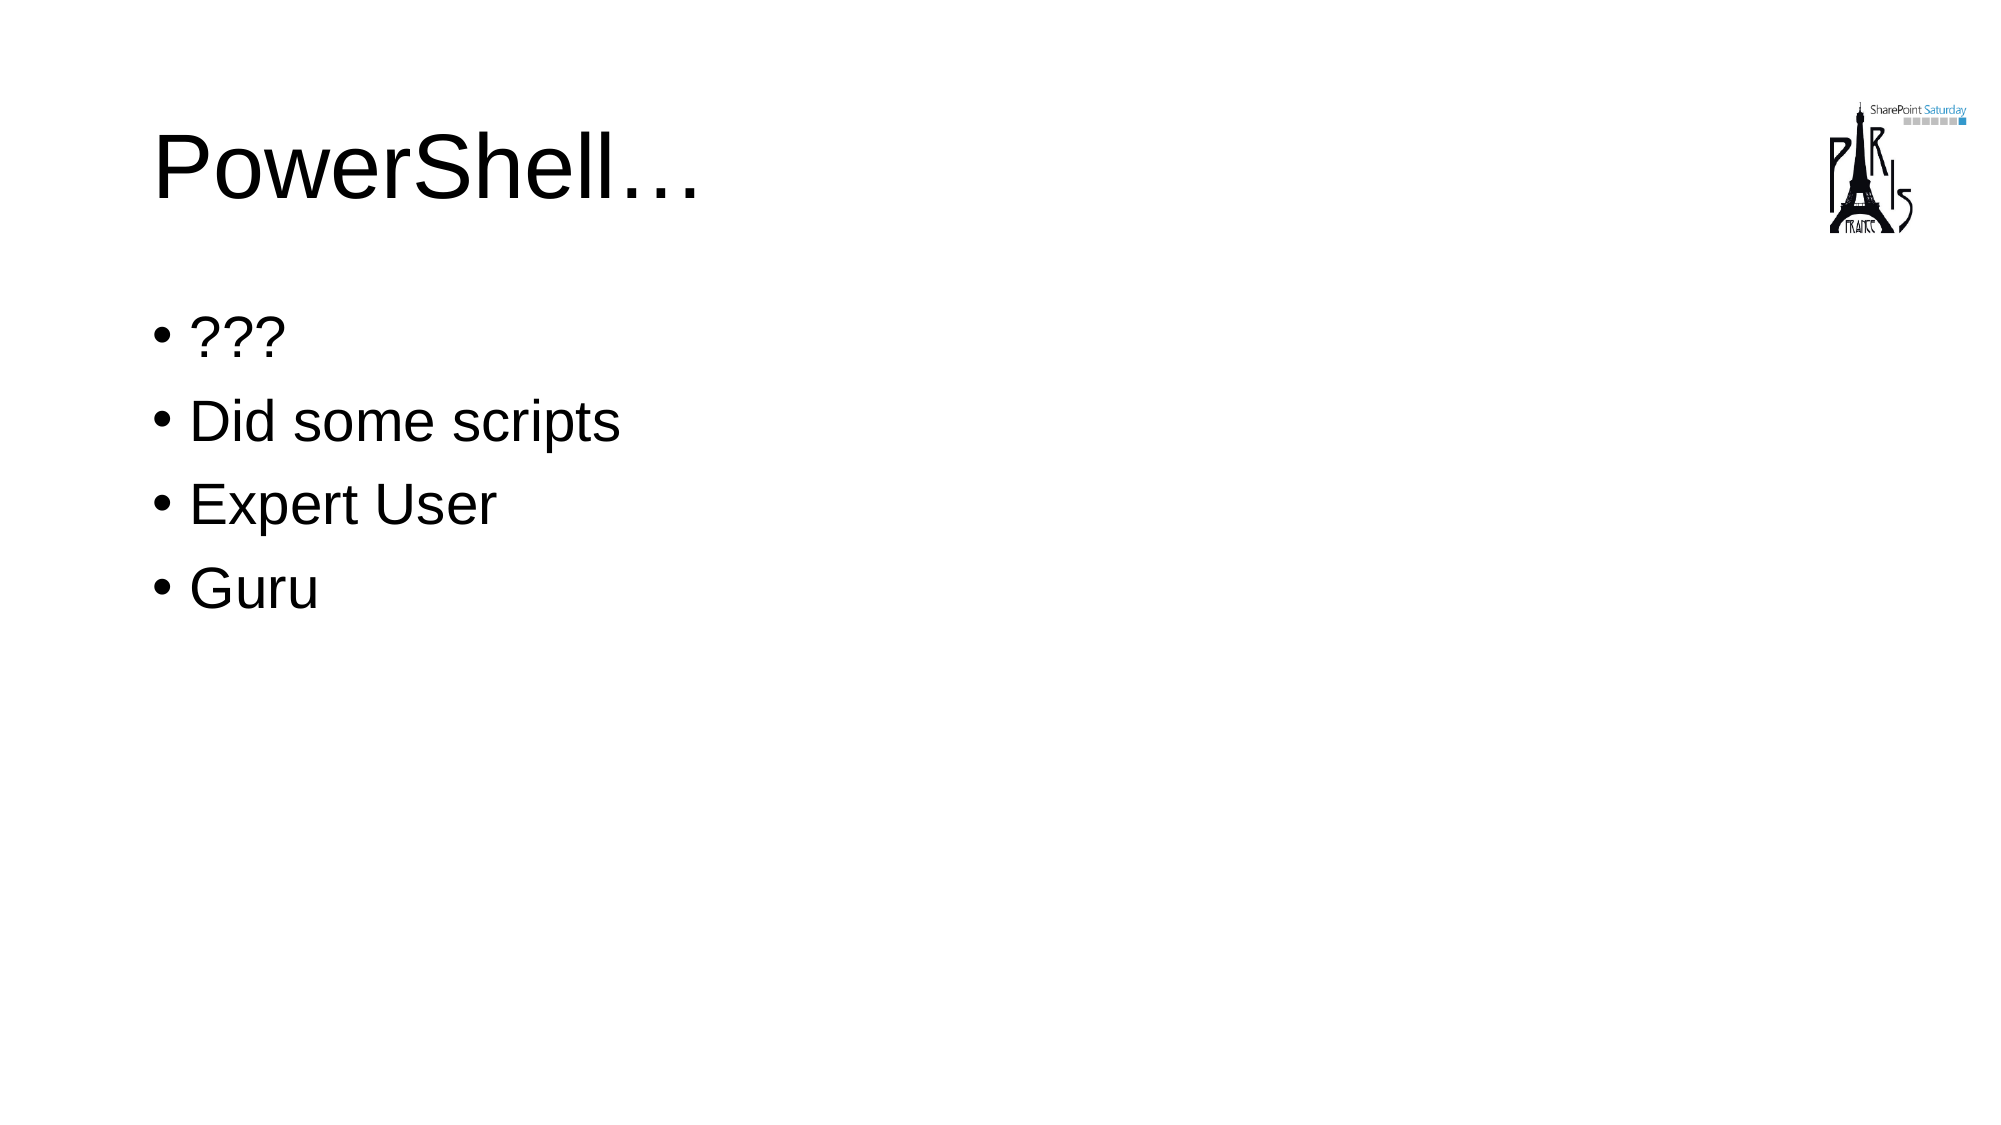

# PowerShell…
???
Did some scripts
Expert User
Guru